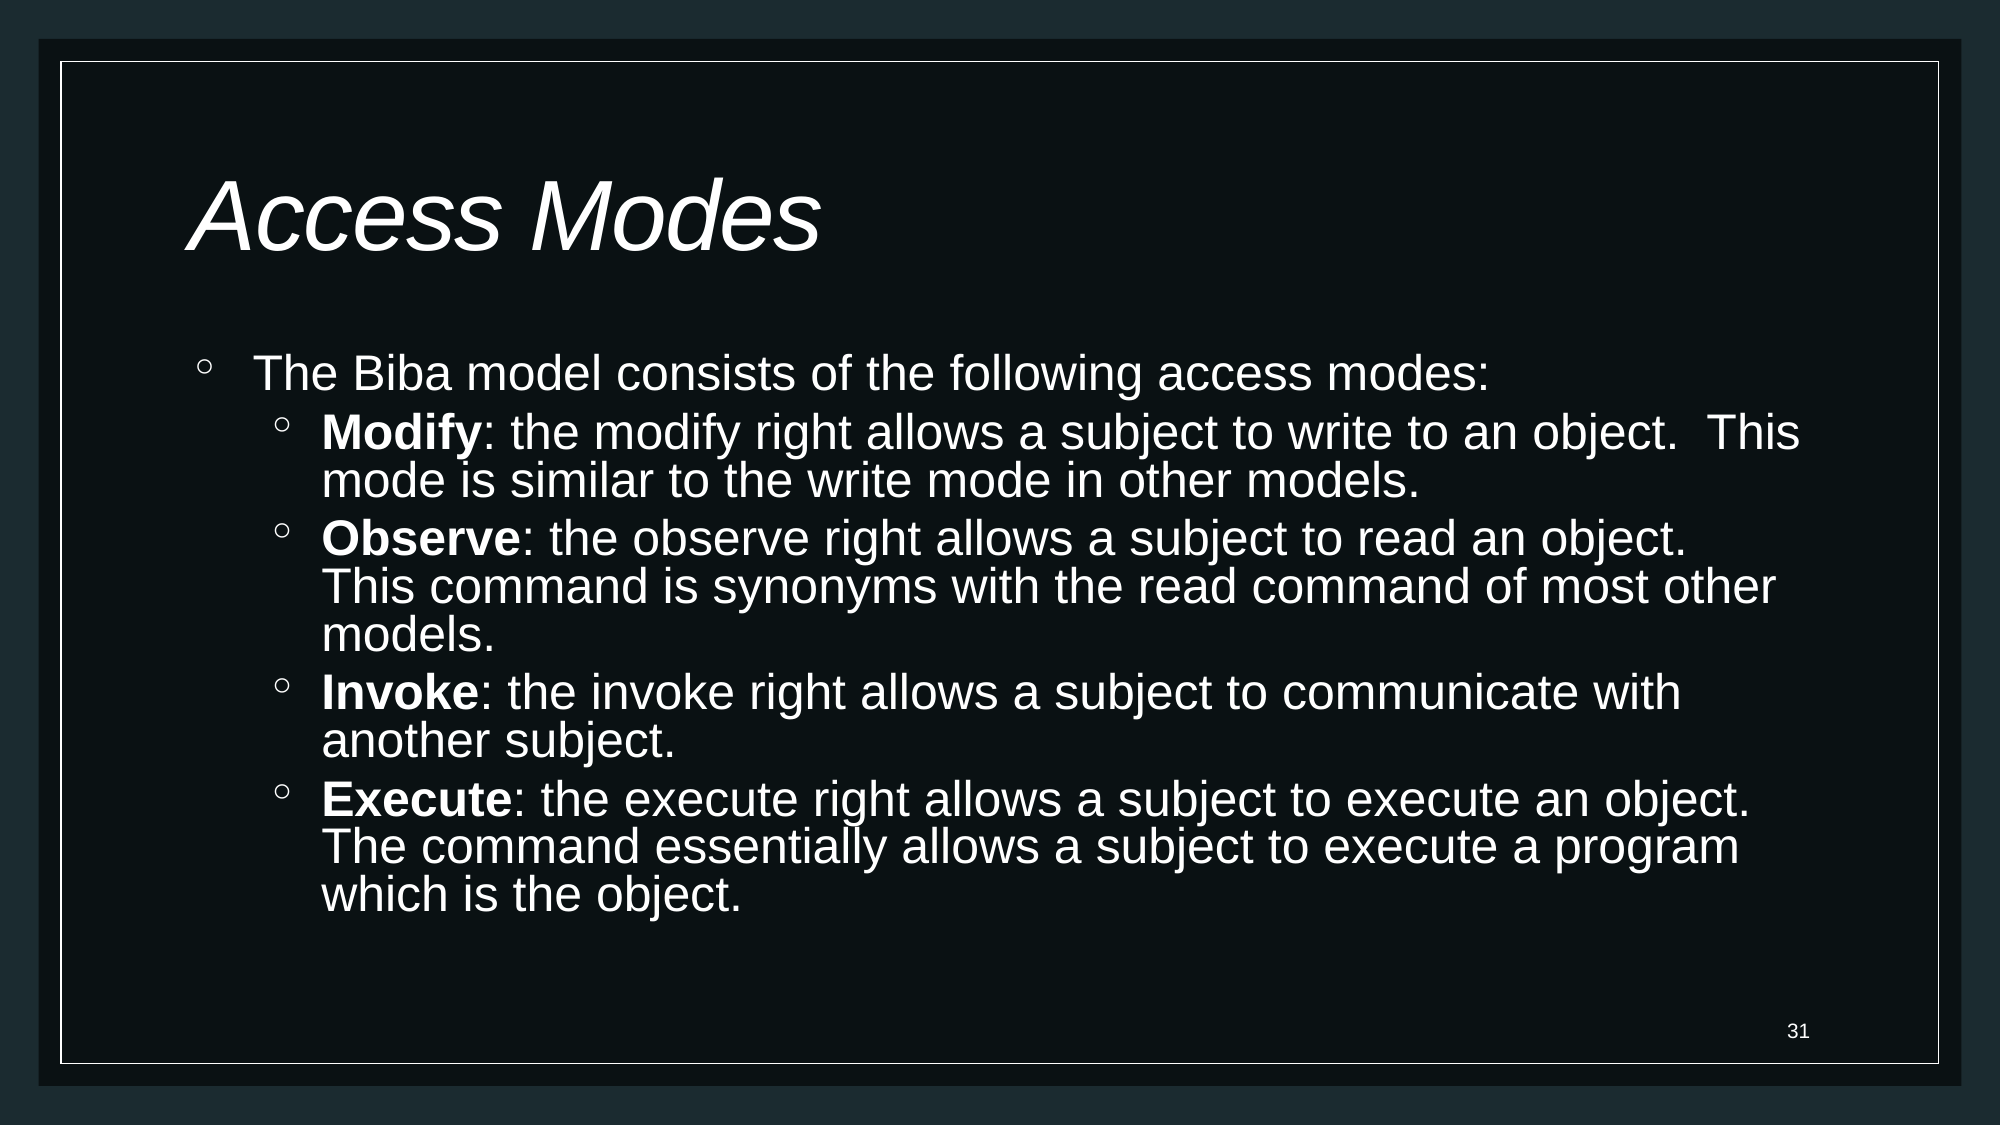

# Access Modes
The Biba model consists of the following access modes:
Modify: the modify right allows a subject to write to an object.  This mode is similar to the write mode in other models.
Observe: the observe right allows a subject to read an object.  This command is synonyms with the read command of most other models.
Invoke: the invoke right allows a subject to communicate with another subject.
Execute: the execute right allows a subject to execute an object.  The command essentially allows a subject to execute a program which is the object.
31